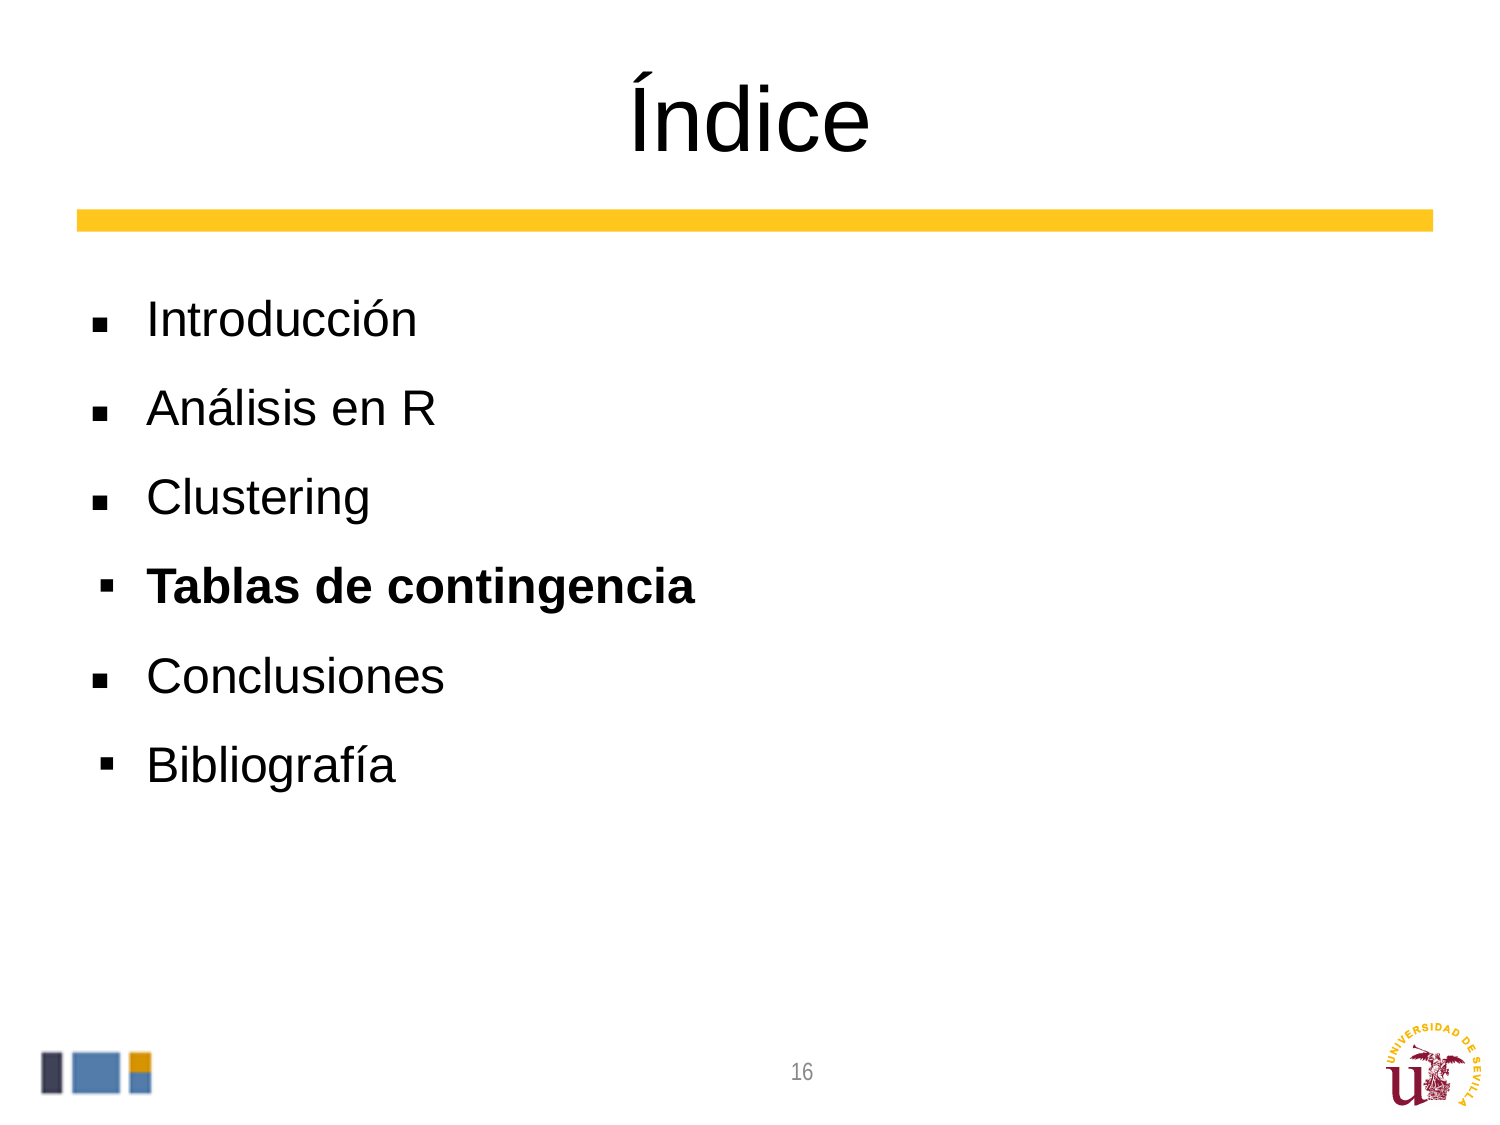

# Índice
Introducción
Análisis en R
Clustering
Tablas de contingencia
Conclusiones
Bibliografía

16